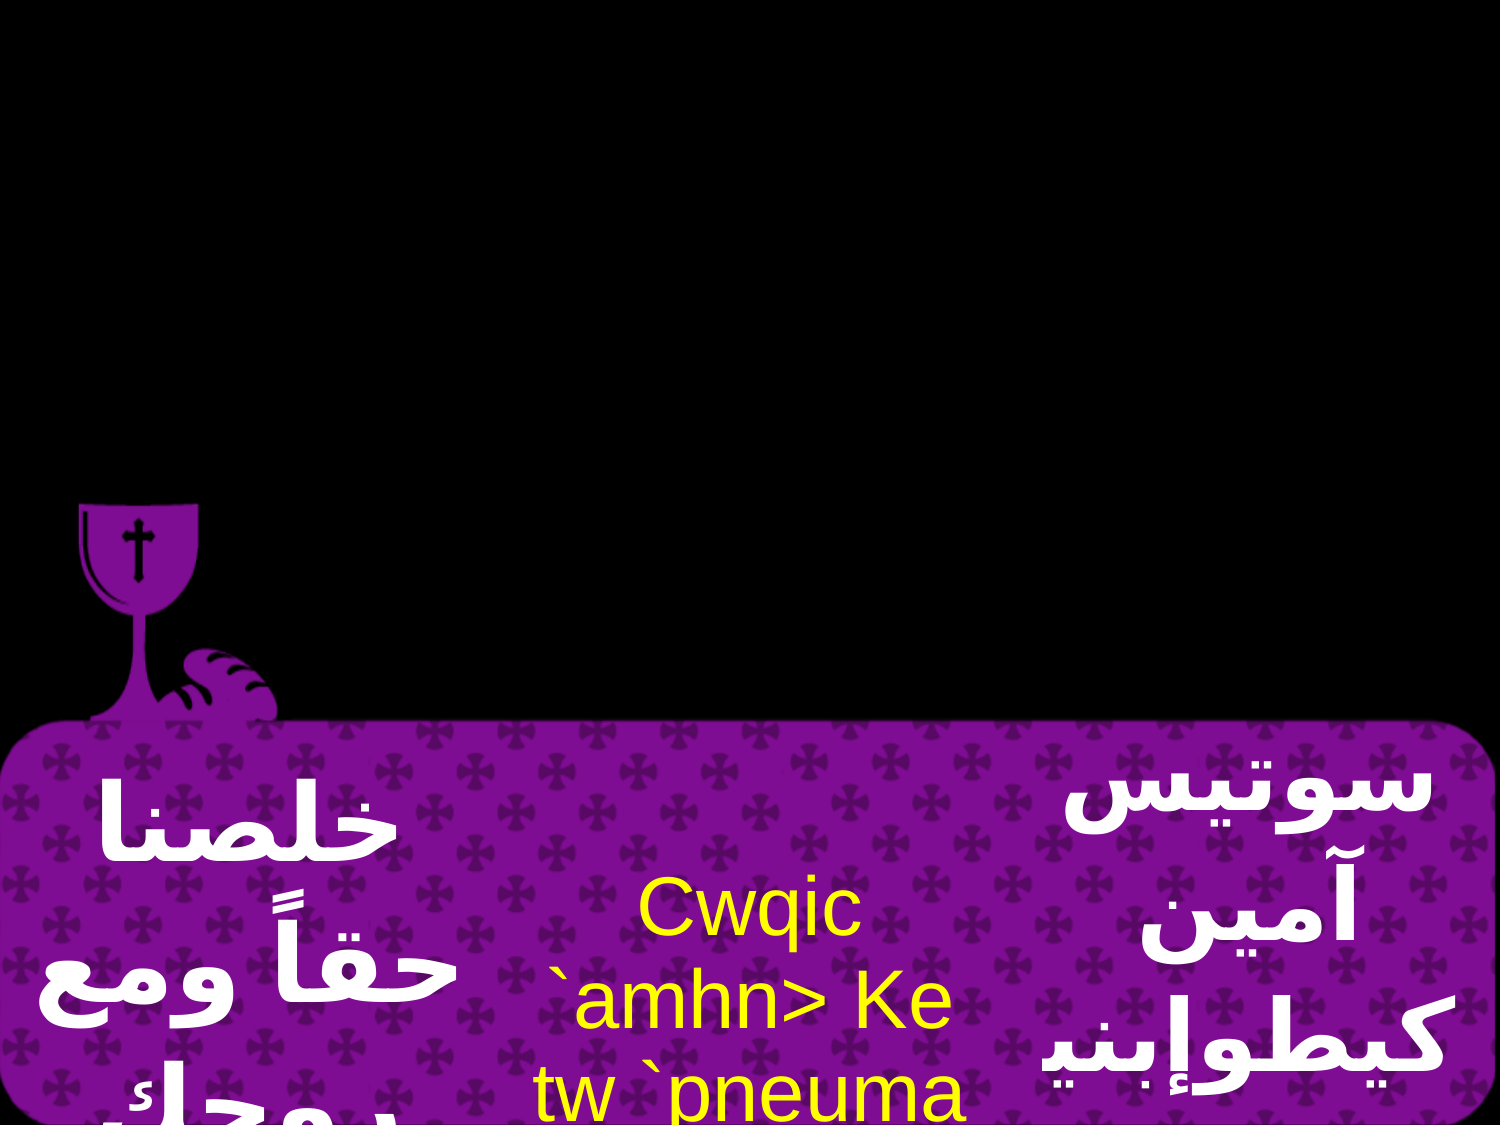

| خلصنا حقاً ومع روحك أيضا | Cwqic `amhn> Ke tw `pneuma ti cou | سوتيس آمين كيطوإبنيفماتي سو |
| --- | --- | --- |